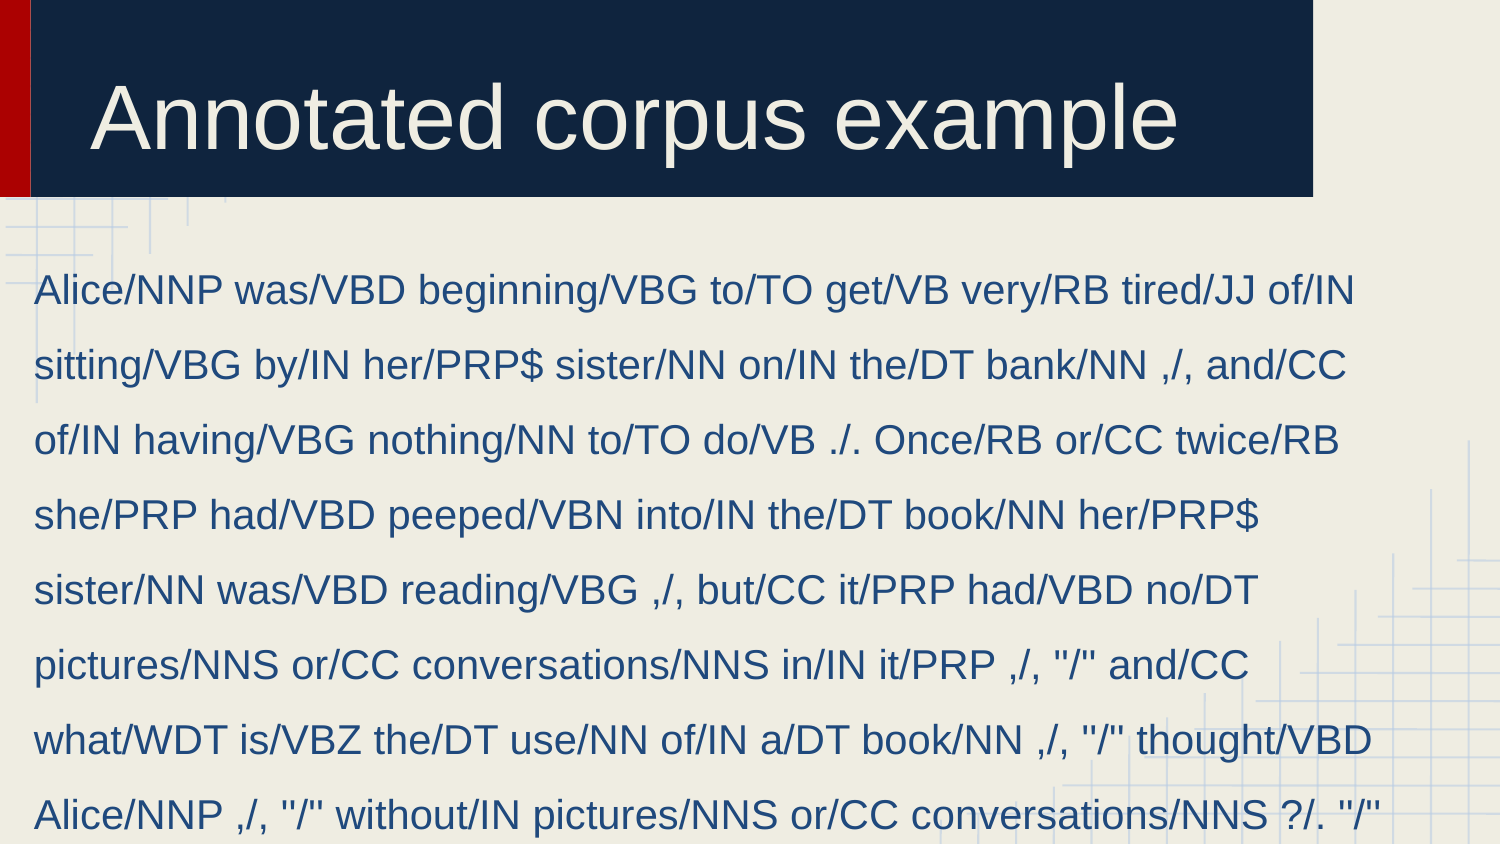

# Annotated corpus example
Alice/NNP was/VBD beginning/VBG to/TO get/VB very/RB tired/JJ of/IN sitting/VBG by/IN her/PRP$ sister/NN on/IN the/DT bank/NN ,/, and/CC of/IN having/VBG nothing/NN to/TO do/VB ./. Once/RB or/CC twice/RB she/PRP had/VBD peeped/VBN into/IN the/DT book/NN her/PRP$ sister/NN was/VBD reading/VBG ,/, but/CC it/PRP had/VBD no/DT pictures/NNS or/CC conversations/NNS in/IN it/PRP ,/, ''/'' and/CC what/WDT is/VBZ the/DT use/NN of/IN a/DT book/NN ,/, ''/'' thought/VBD Alice/NNP ,/, ''/'' without/IN pictures/NNS or/CC conversations/NNS ?/. ''/'' So/CC she/PRP was/VBD considering/VBG in/IN her/PRP$ own/JJ mind/NN